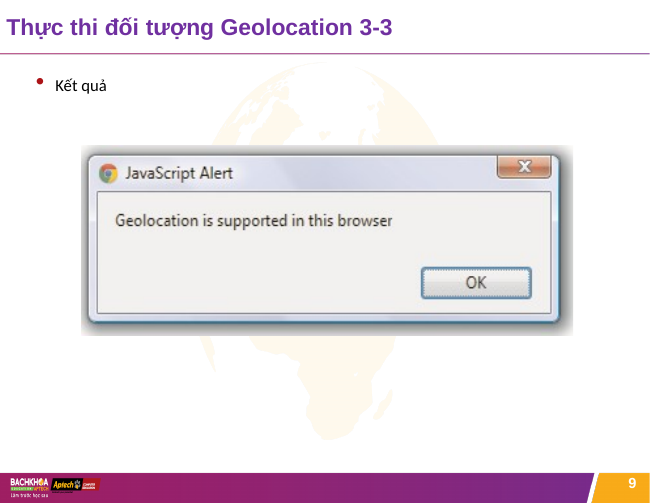

# Thực thi đối tượng Geolocation 3-3
Kết quả

9